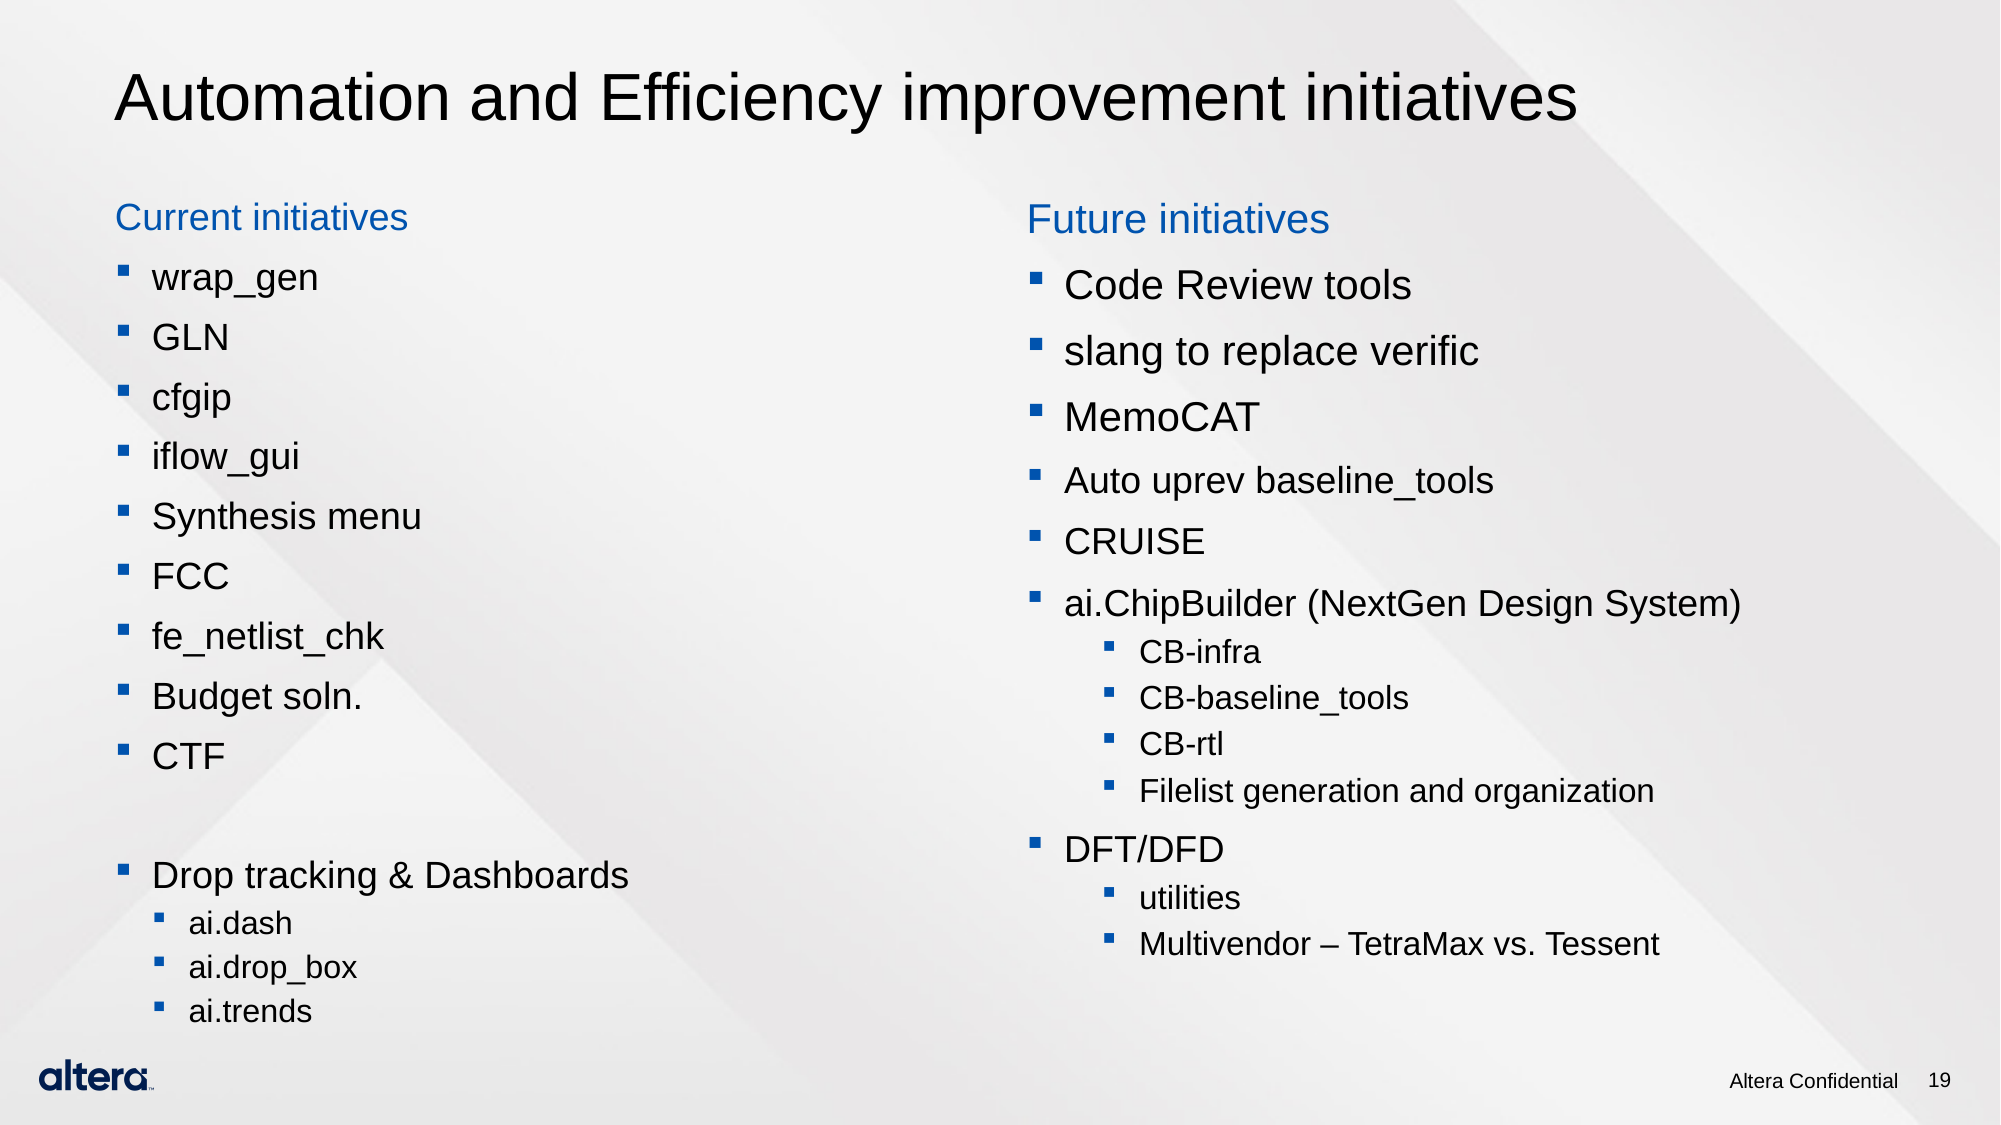

# Automation and Efficiency improvement initiatives
Future initiatives
Code Review tools
slang to replace verific
MemoCAT
Auto uprev baseline_tools
CRUISE
ai.ChipBuilder (NextGen Design System)
CB-infra
CB-baseline_tools
CB-rtl
Filelist generation and organization
DFT/DFD
utilities
Multivendor – TetraMax vs. Tessent
Current initiatives
wrap_gen
GLN
cfgip
iflow_gui
Synthesis menu
FCC
fe_netlist_chk
Budget soln.
CTF

Drop tracking & Dashboards
ai.dash
ai.drop_box
ai.trends